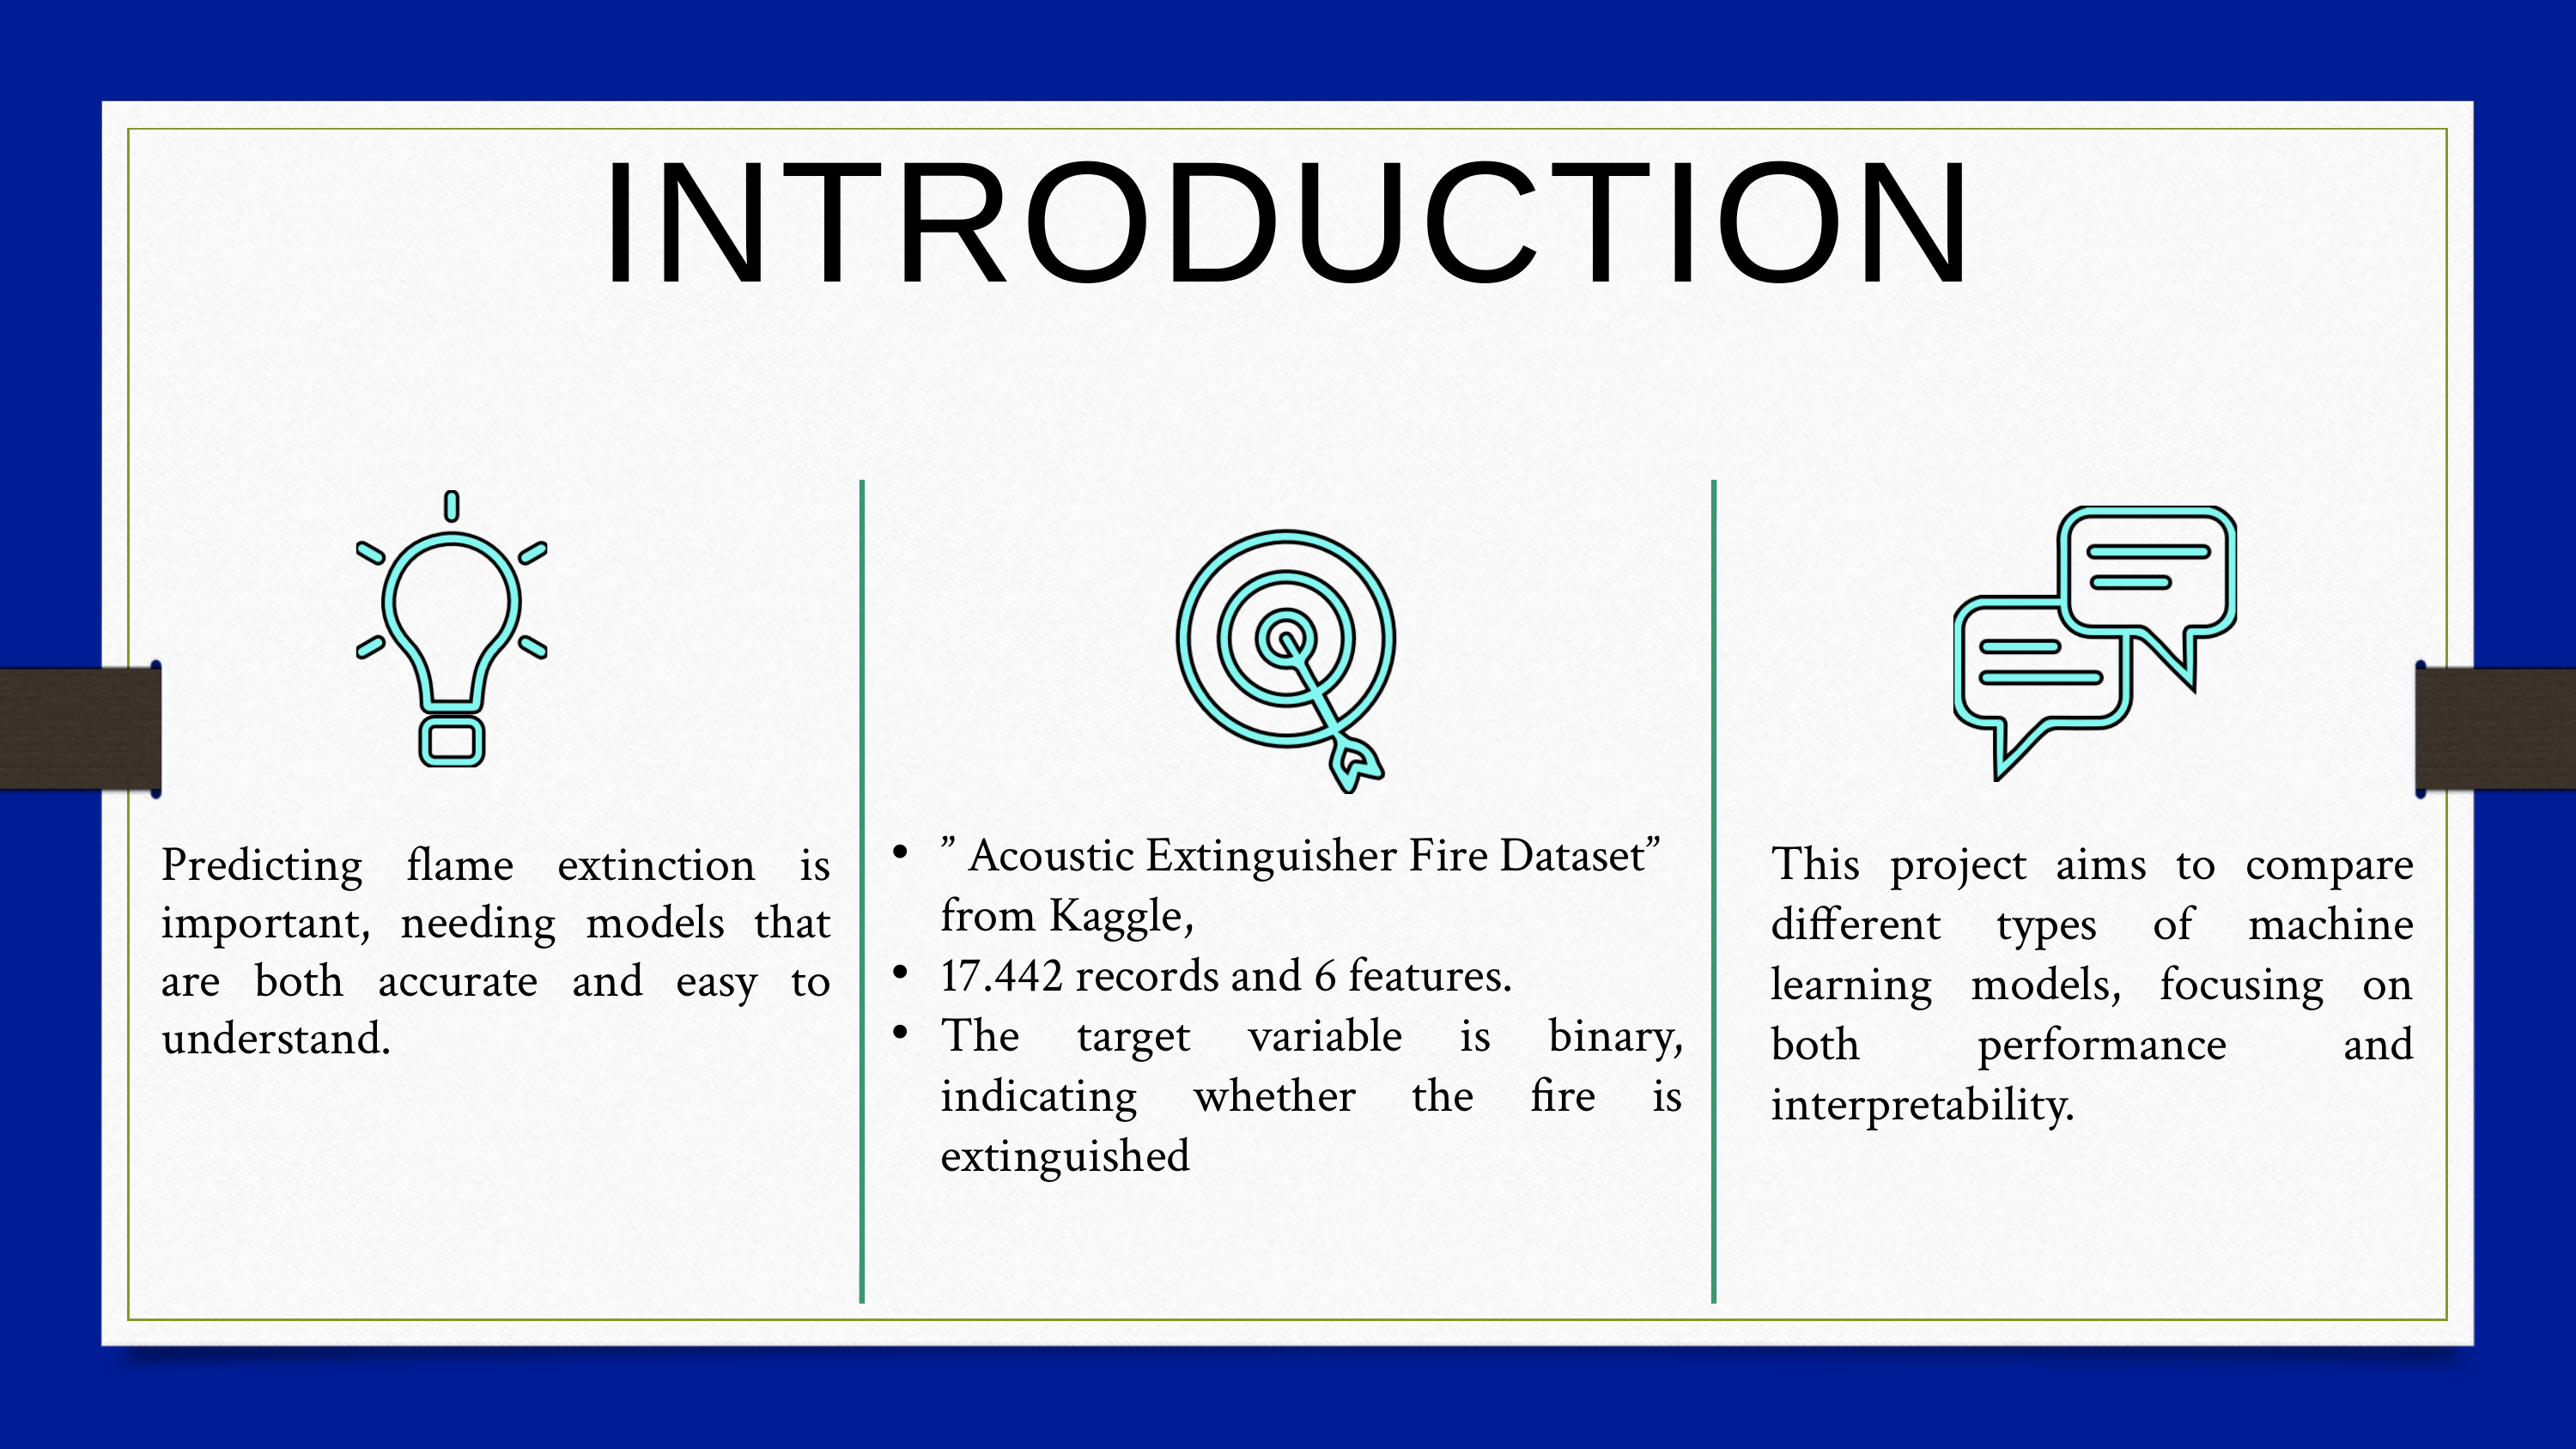

INTRODUCTION

” Acoustic Extinguisher Fire Dataset” from Kaggle,
17.442 records and 6 features.
The target variable is binary, indicating whether the fire is extinguished
This project aims to compare different types of machine learning models, focusing on both performance and interpretability.
Predicting flame extinction is important, needing models that are both accurate and easy to understand.